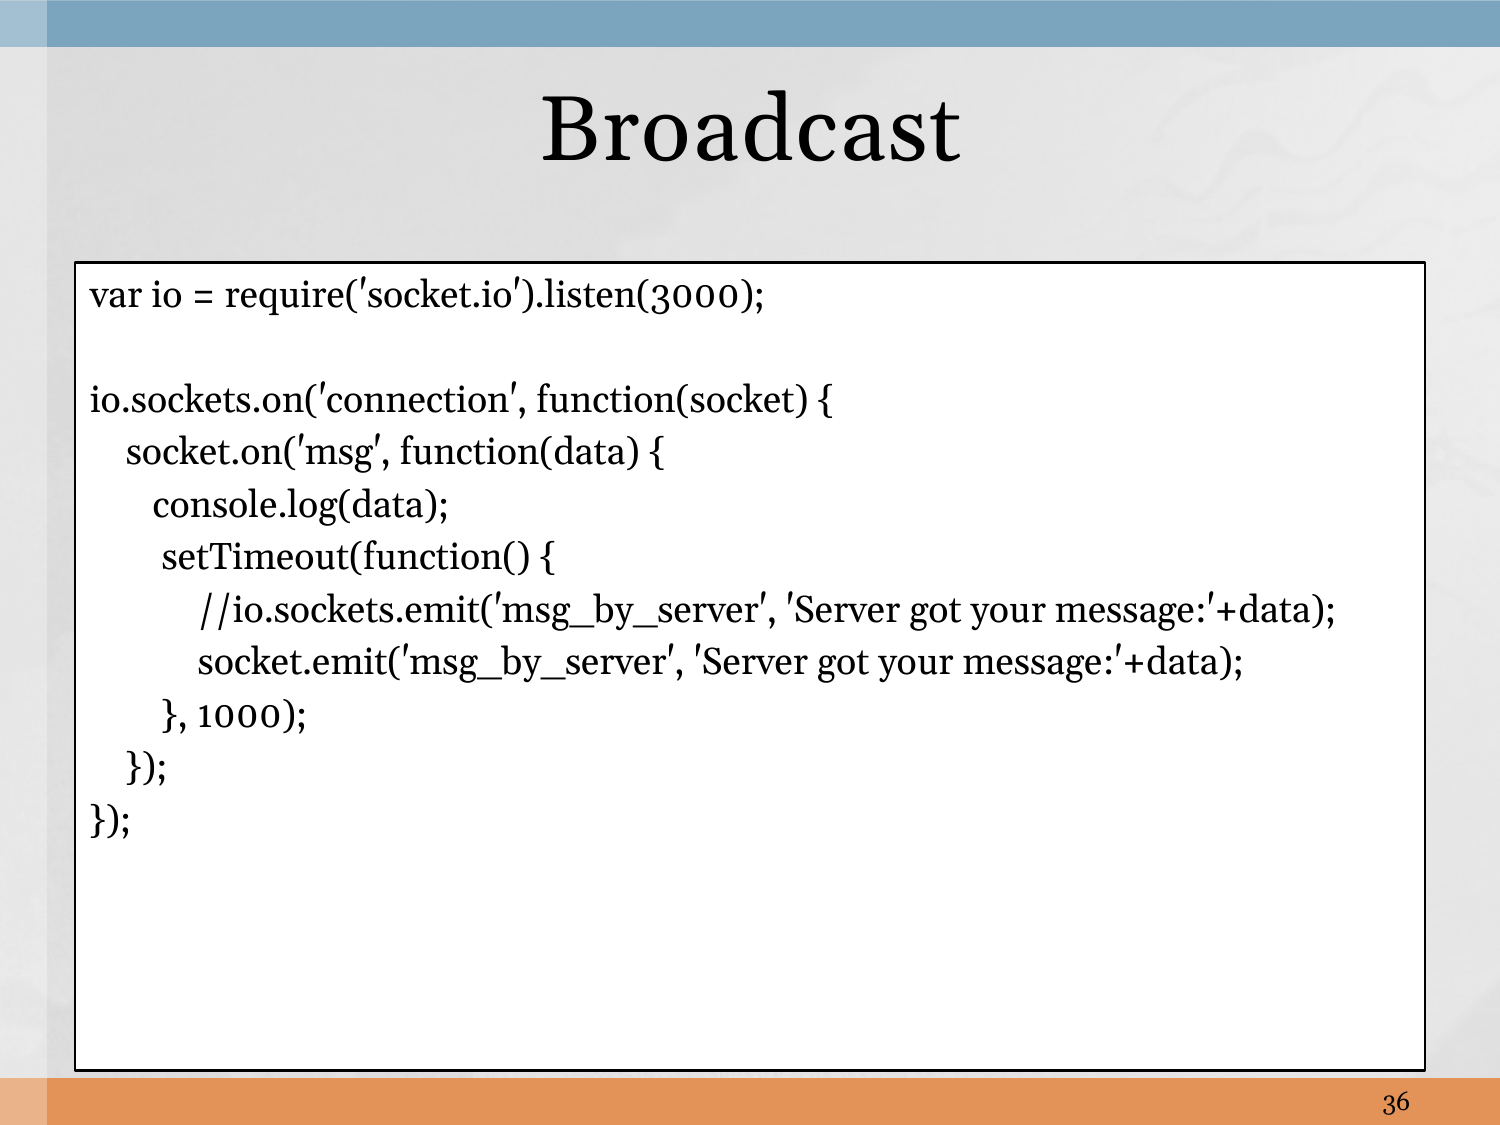

# Broadcast
var io = require('socket.io').listen(3000);

io.sockets.on('connection', function(socket) {
    socket.on('msg', function(data) {
       console.log(data);
        setTimeout(function() {
            //io.sockets.emit('msg_by_server', 'Server got your message:'+data);
            socket.emit('msg_by_server', 'Server got your message:'+data);
        }, 1000);
    });
});

36